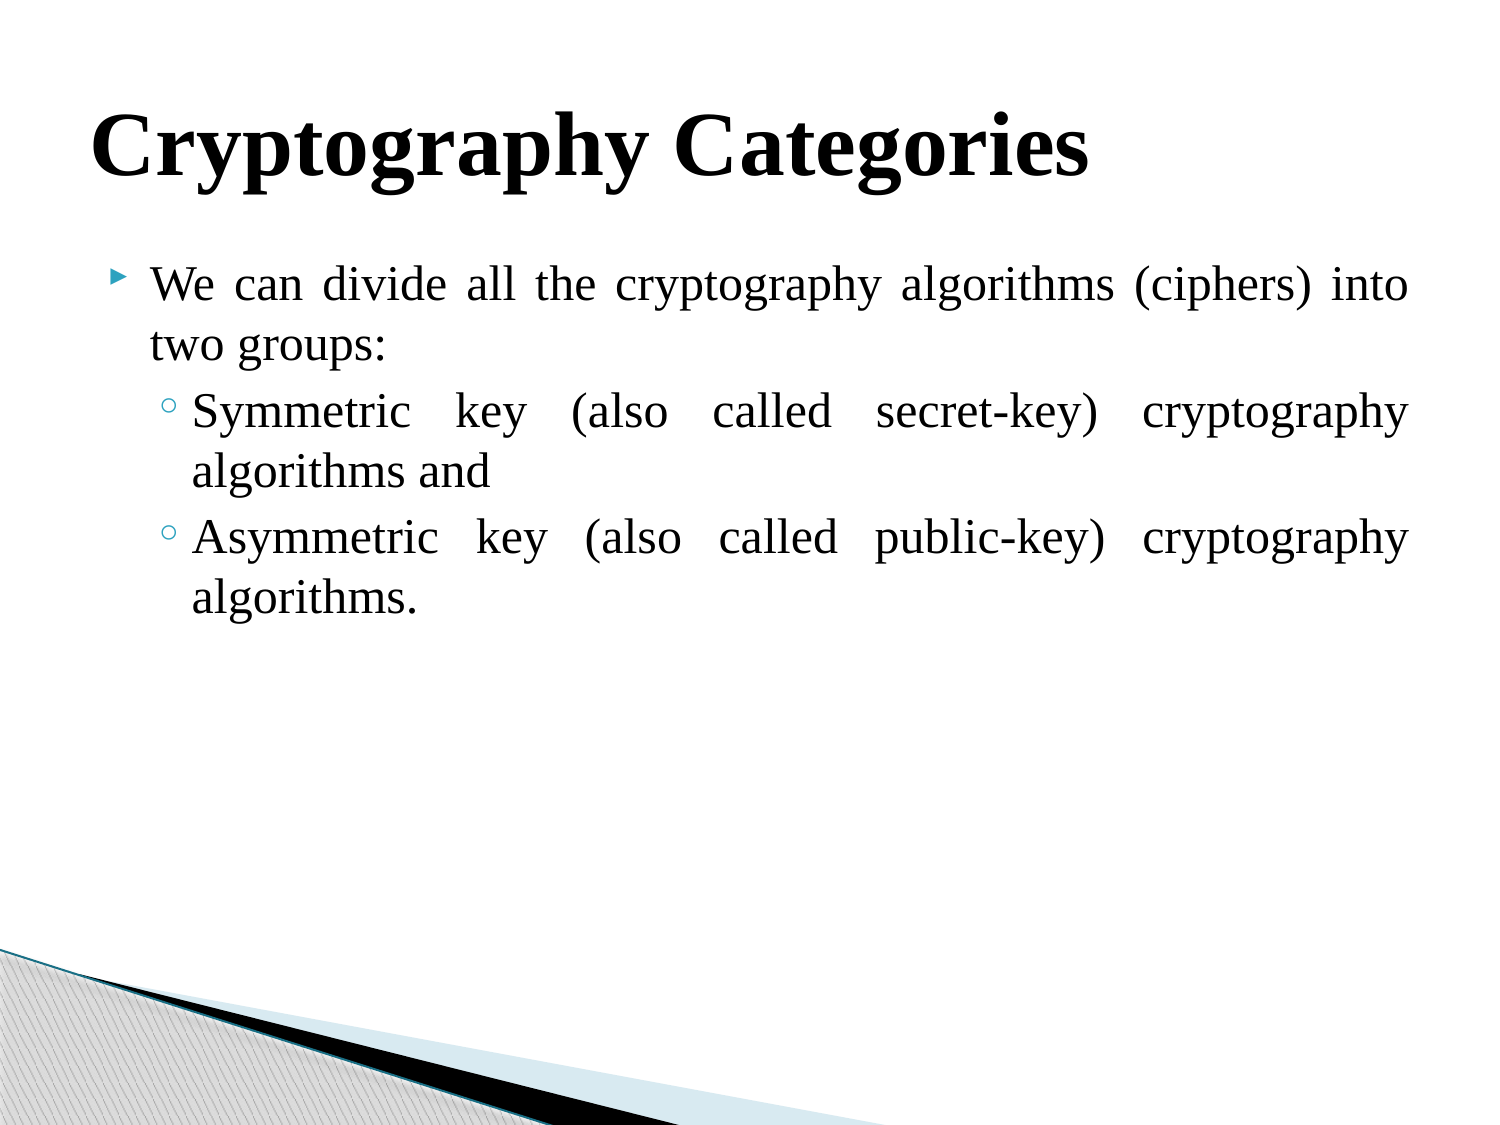

# Cryptography Categories
We can divide all the cryptography algorithms (ciphers) into two groups:
Symmetric key (also called secret-key) cryptography algorithms and
Asymmetric key (also called public-key) cryptography algorithms.